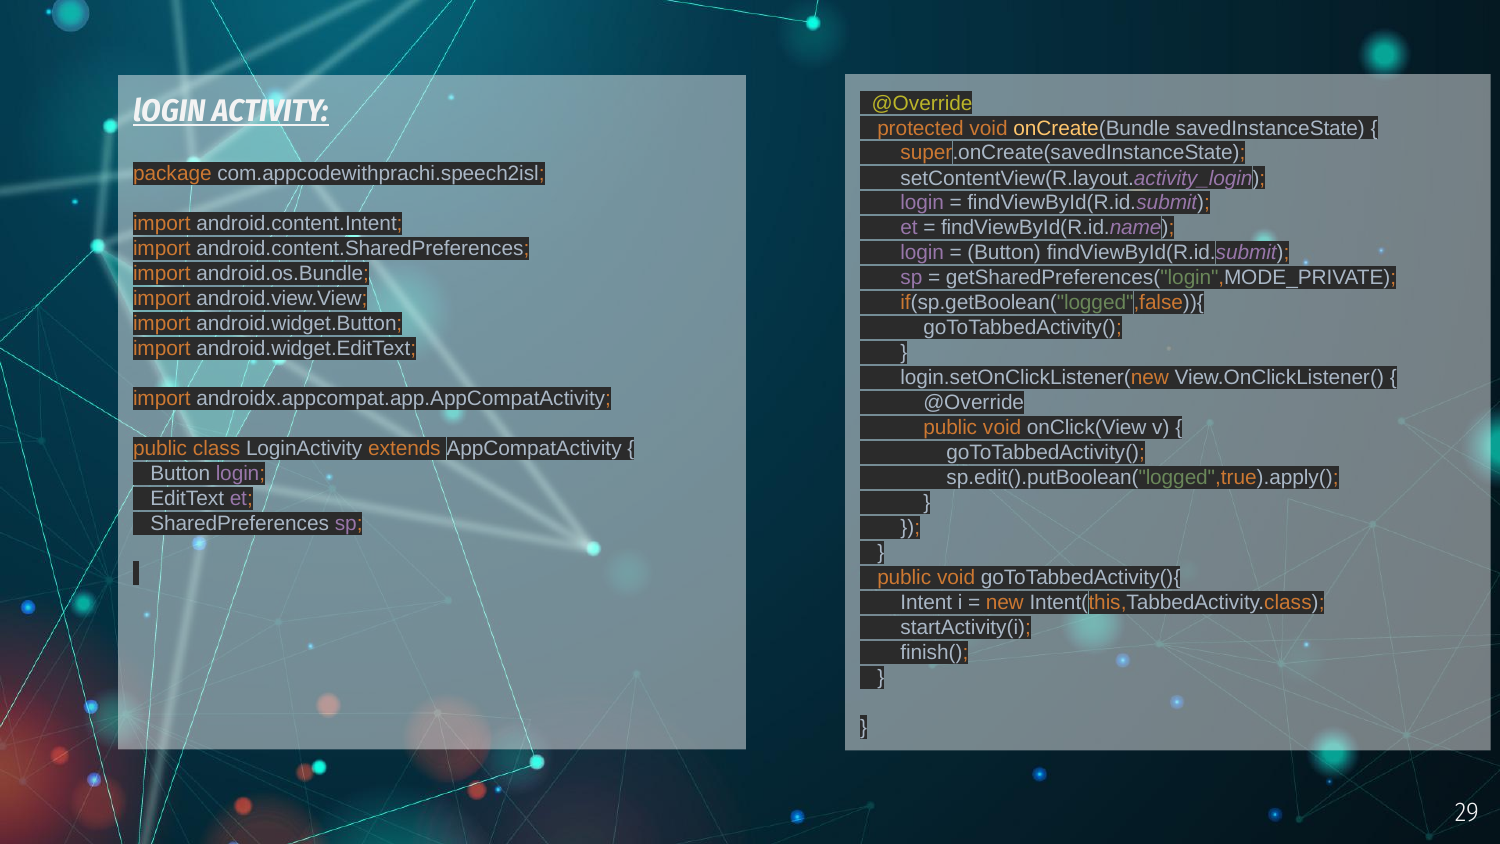

@Override
   protected void onCreate(Bundle savedInstanceState) {
       super.onCreate(savedInstanceState);
       setContentView(R.layout.activity_login);
       login = findViewById(R.id.submit);
       et = findViewById(R.id.name);
       login = (Button) findViewById(R.id.submit);
       sp = getSharedPreferences("login",MODE_PRIVATE);
       if(sp.getBoolean("logged",false)){
           goToTabbedActivity();
       }
       login.setOnClickListener(new View.OnClickListener() {
           @Override
           public void onClick(View v) {
               goToTabbedActivity();
               sp.edit().putBoolean("logged",true).apply();
           }
       });
   }
   public void goToTabbedActivity(){
       Intent i = new Intent(this,TabbedActivity.class);
       startActivity(i);
       finish();
   }

}

lOGIN ACTIVITY:

package com.appcodewithprachi.speech2isl;

import android.content.Intent;
import android.content.SharedPreferences;
import android.os.Bundle;
import android.view.View;
import android.widget.Button;
import android.widget.EditText;

import androidx.appcompat.app.AppCompatActivity;

public class LoginActivity extends AppCompatActivity {
   Button login;
   EditText et;
   SharedPreferences sp;

29